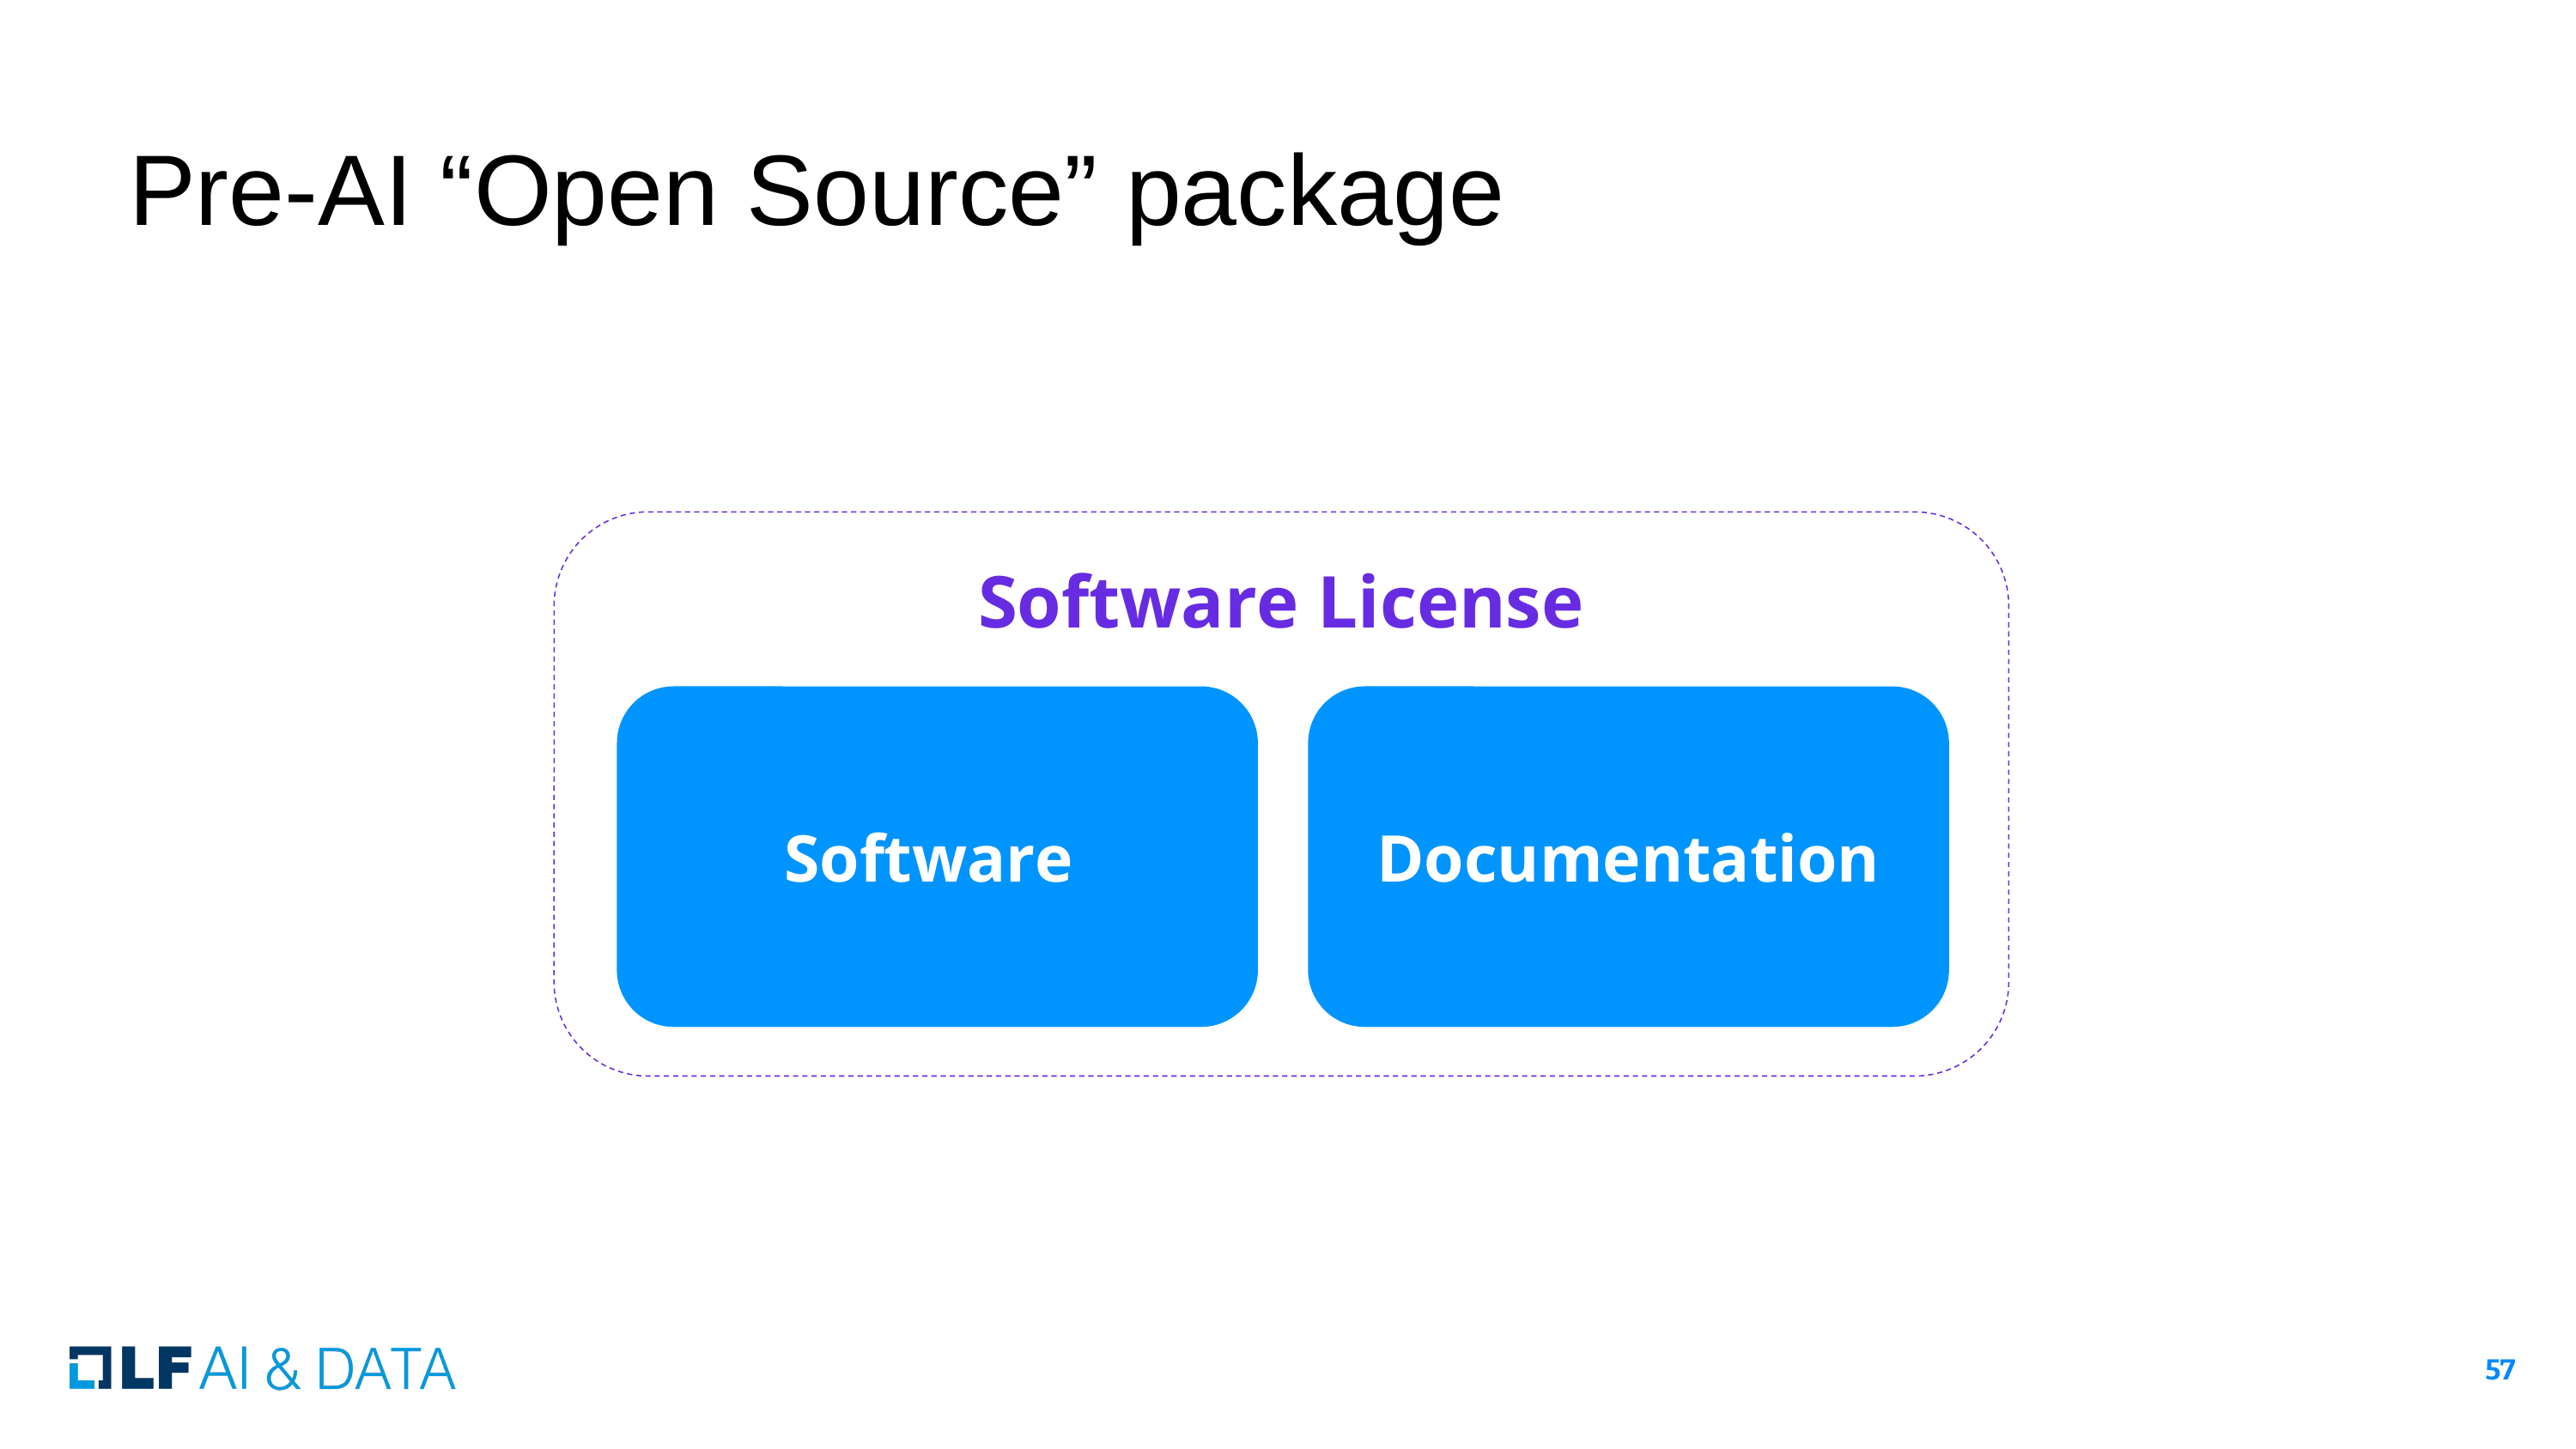

# Pre-AI “Open Source” package

Software License
Software
Documentation
57